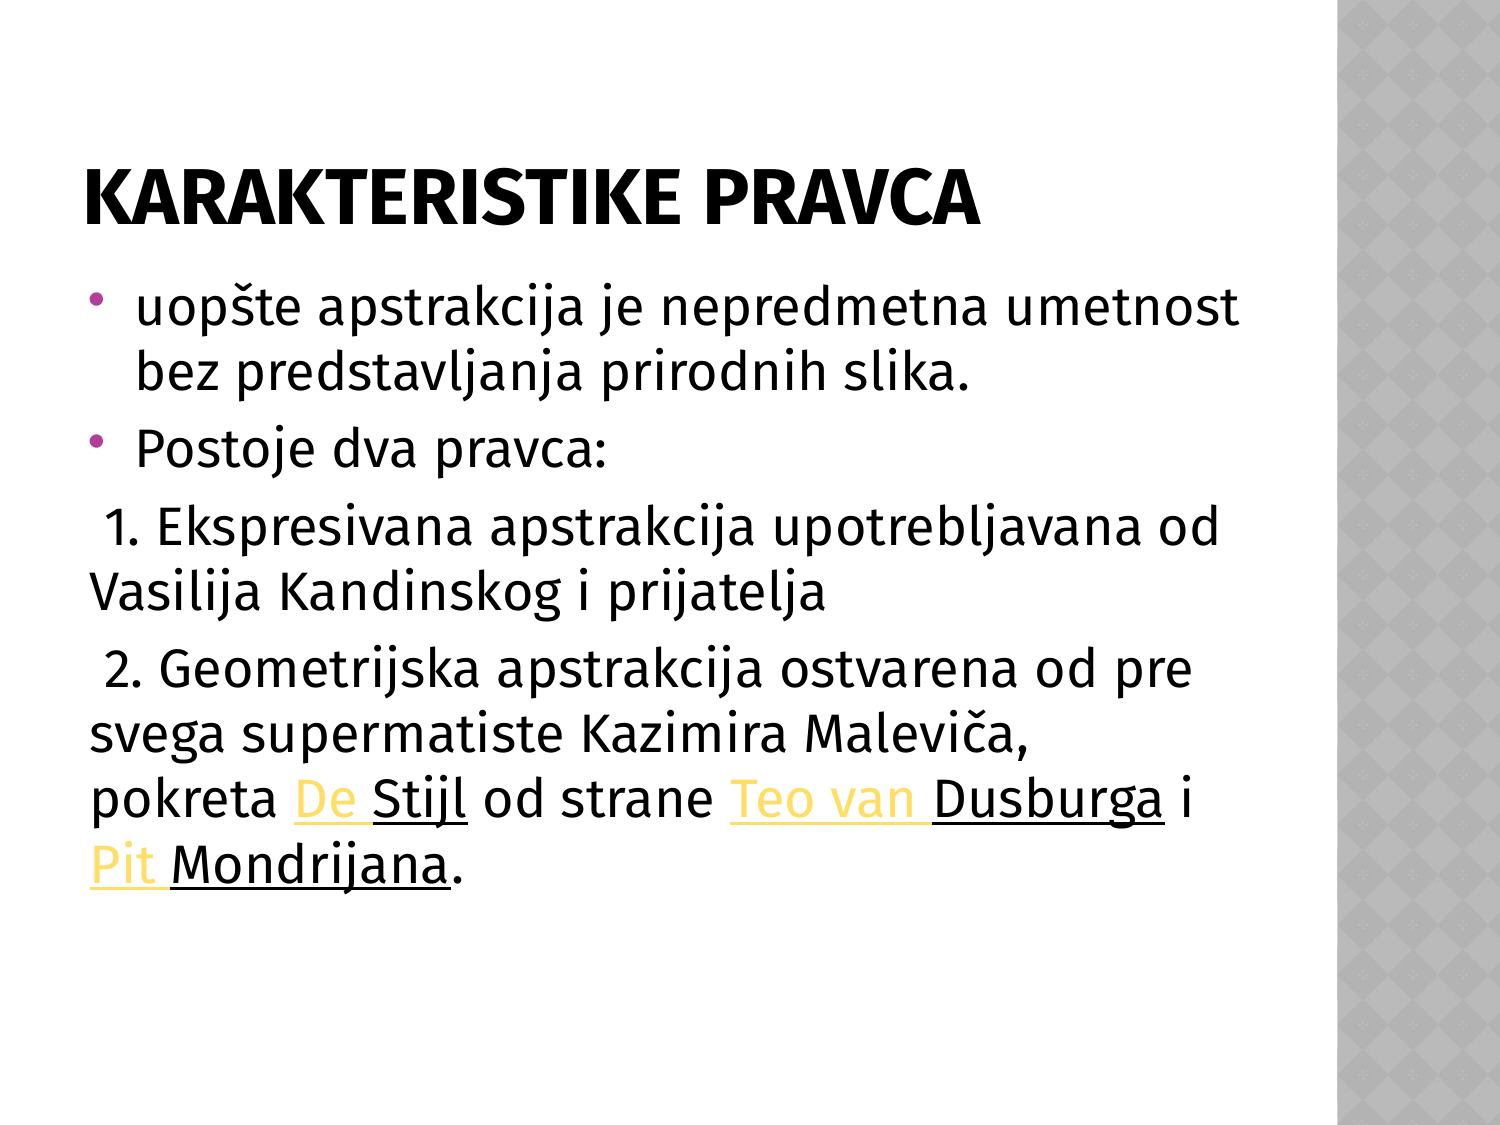

# Karakteristike pravca
uopšte apstrakcija je nepredmetna umetnost bez predstavljanja prirodnih slika.
Postoje dva pravca:
 1. Ekspresivana apstrakcija upotrebljavana od Vasilija Kandinskog i prijatelja
 2. Geometrijska apstrakcija ostvarena od pre svega supermatiste Kazimira Maleviča, pokreta De Stijl od strane Teo van Dusburga i Pit Mondrijana.